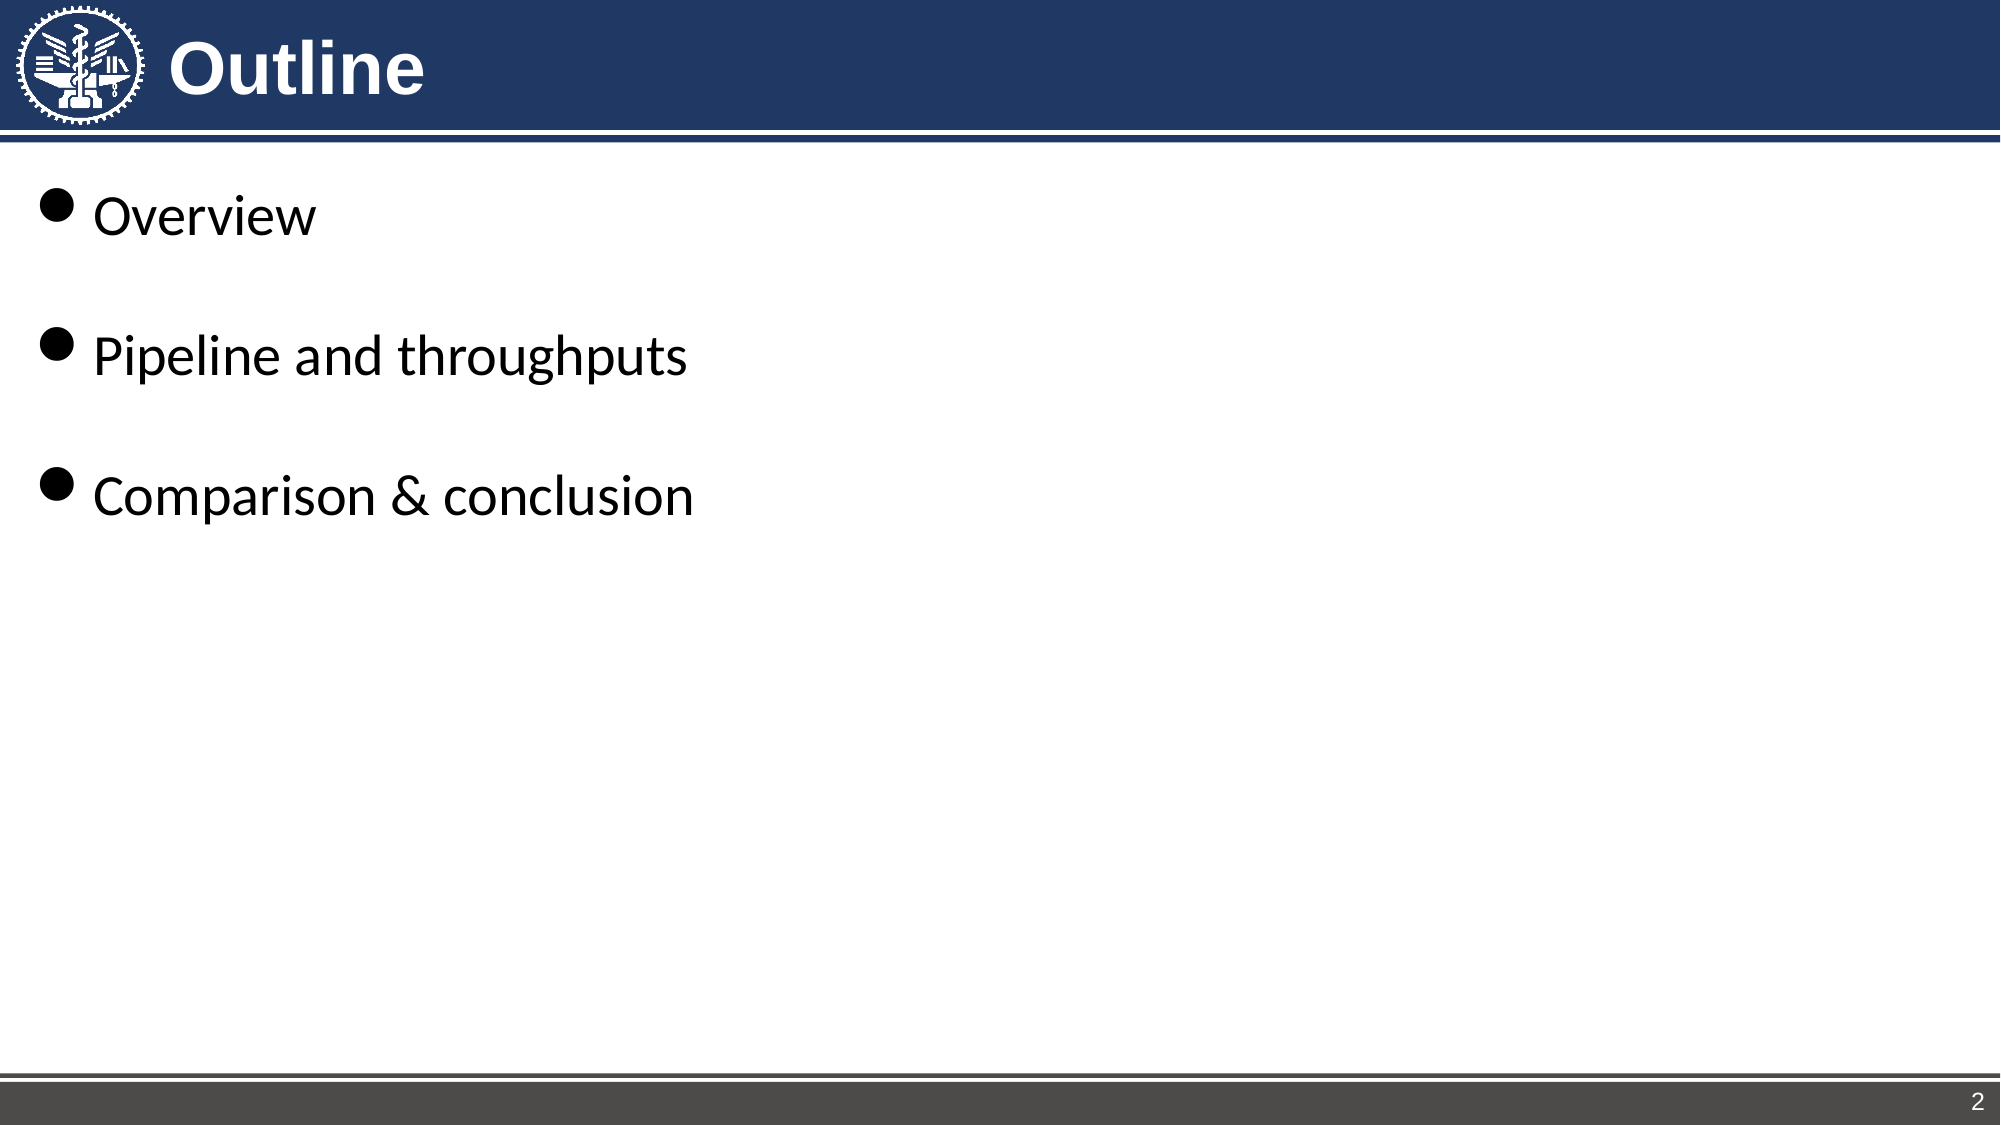

# Outline
Overview

Pipeline and throughputs

Comparison & conclusion

2